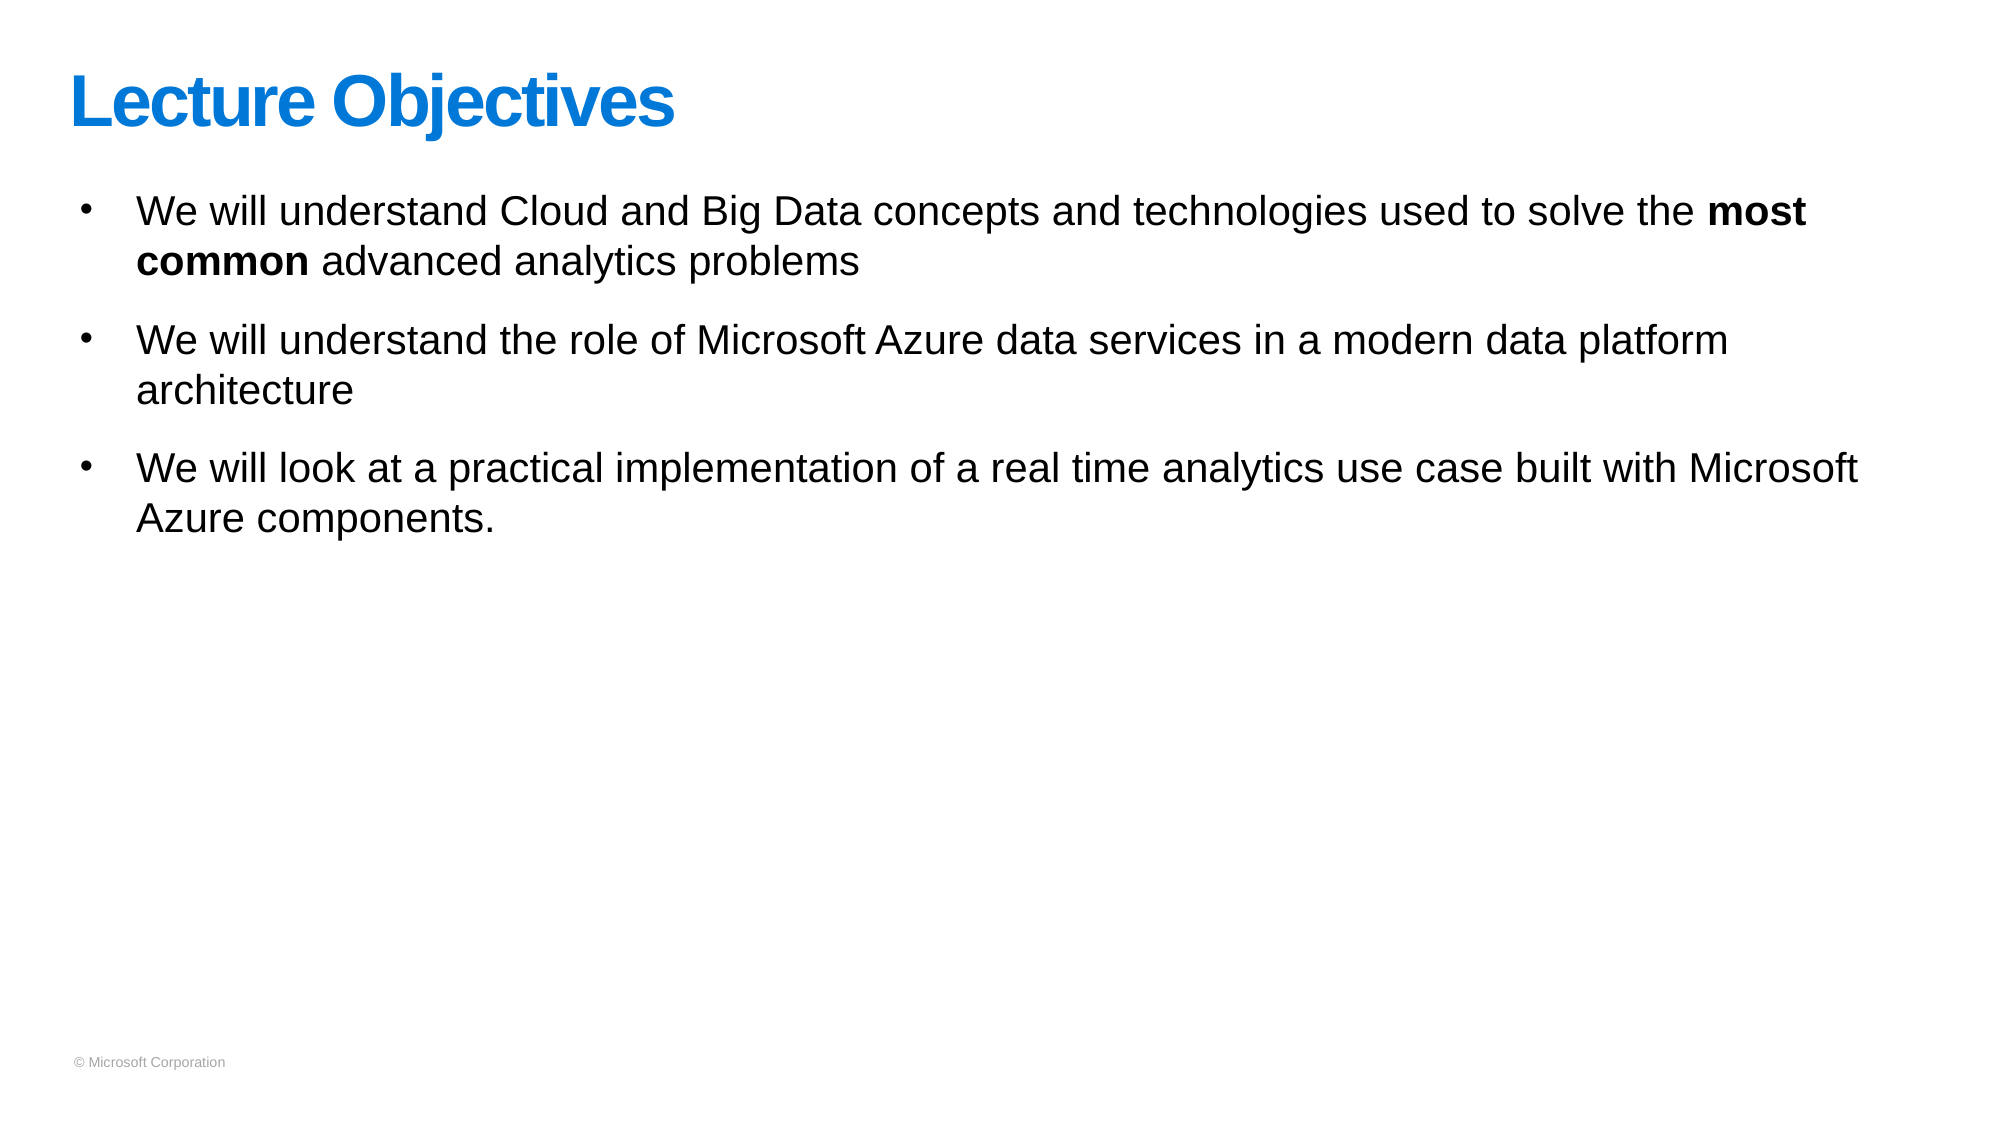

# Lecture Objectives
We will understand Cloud and Big Data concepts and technologies used to solve the most common advanced analytics problems
We will understand the role of Microsoft Azure data services in a modern data platform architecture
We will look at a practical implementation of a real time analytics use case built with Microsoft Azure components.